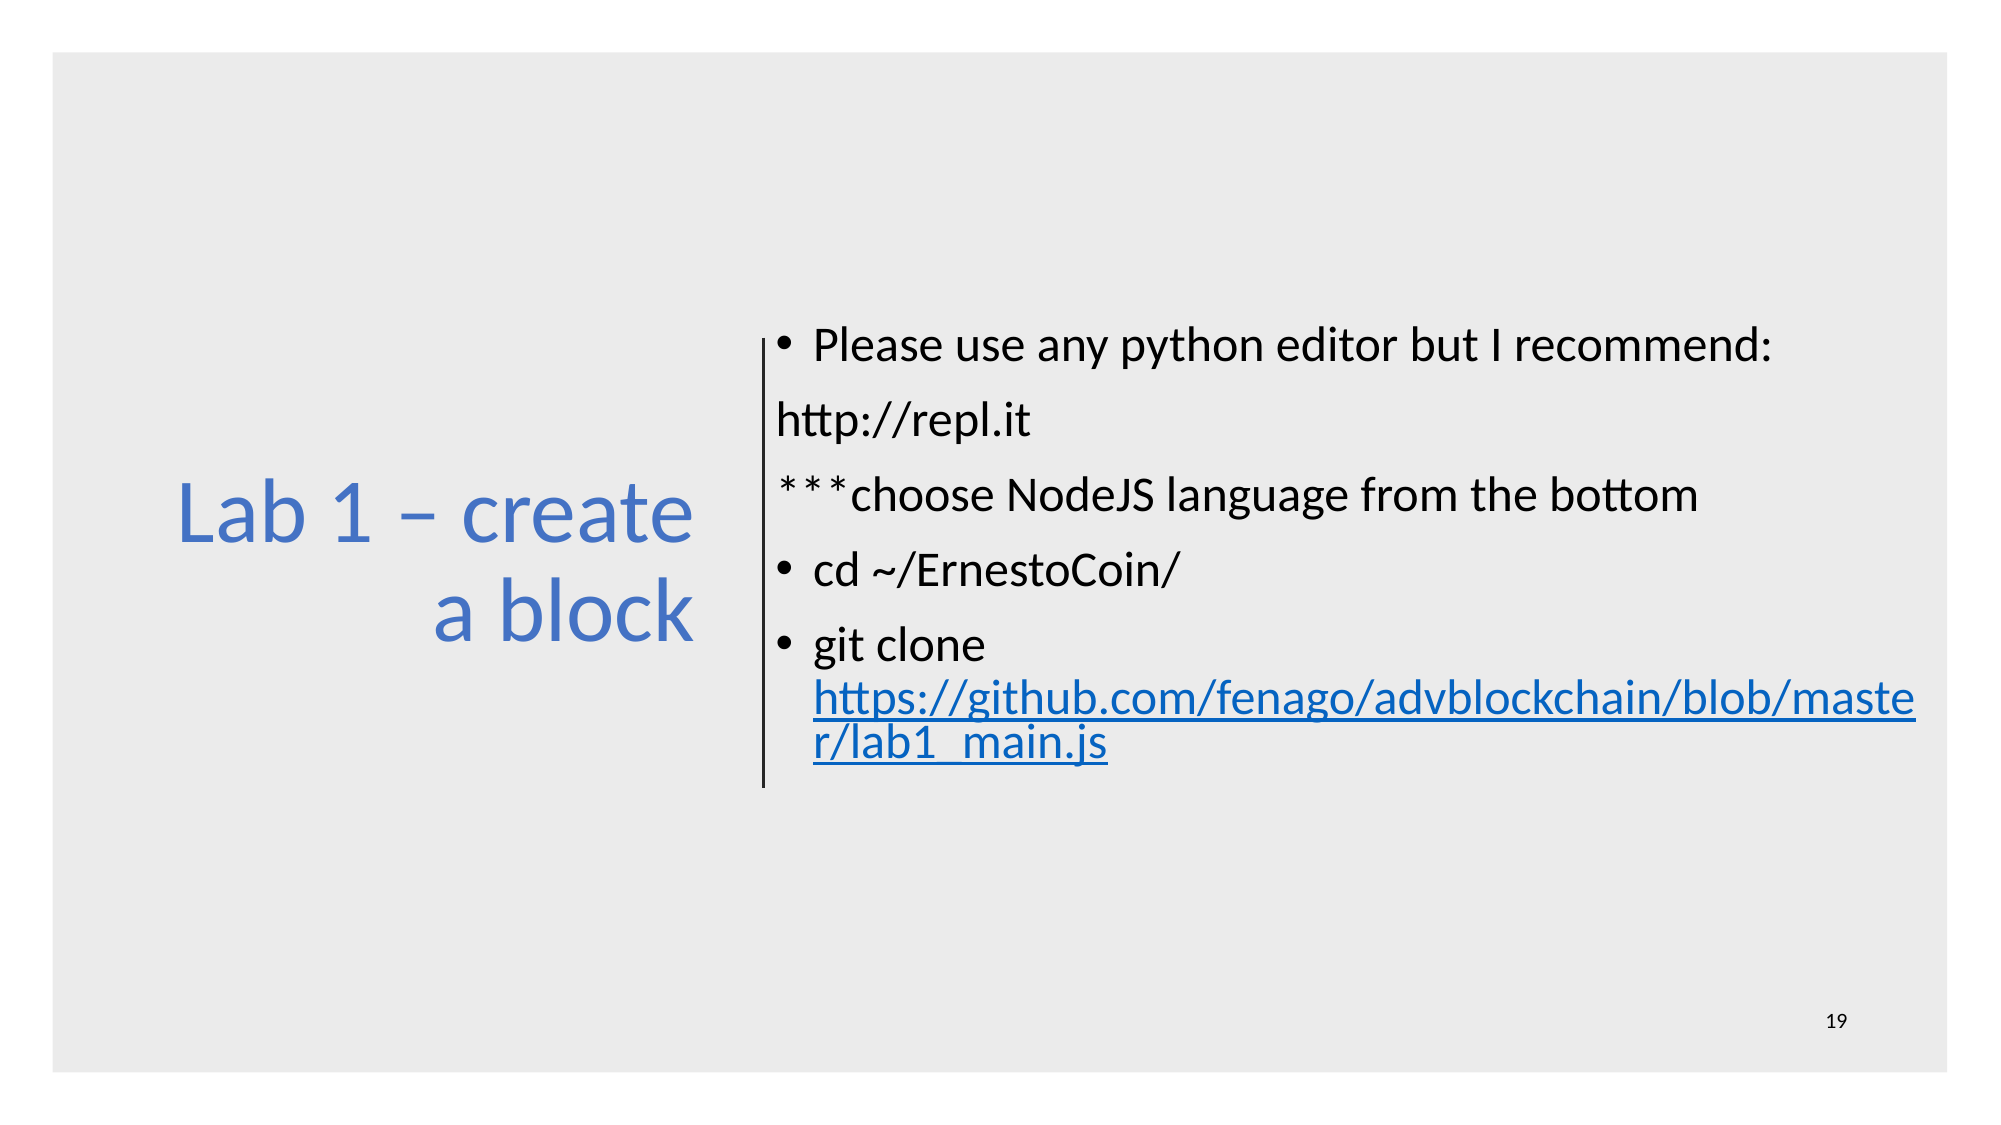

Please use any python editor but I recommend:
http://repl.it
***choose NodeJS language from the bottom
cd ~/ErnestoCoin/
git clone https://github.com/fenago/advblockchain/blob/master/lab1_main.js

# Lab 1 – create a block
19